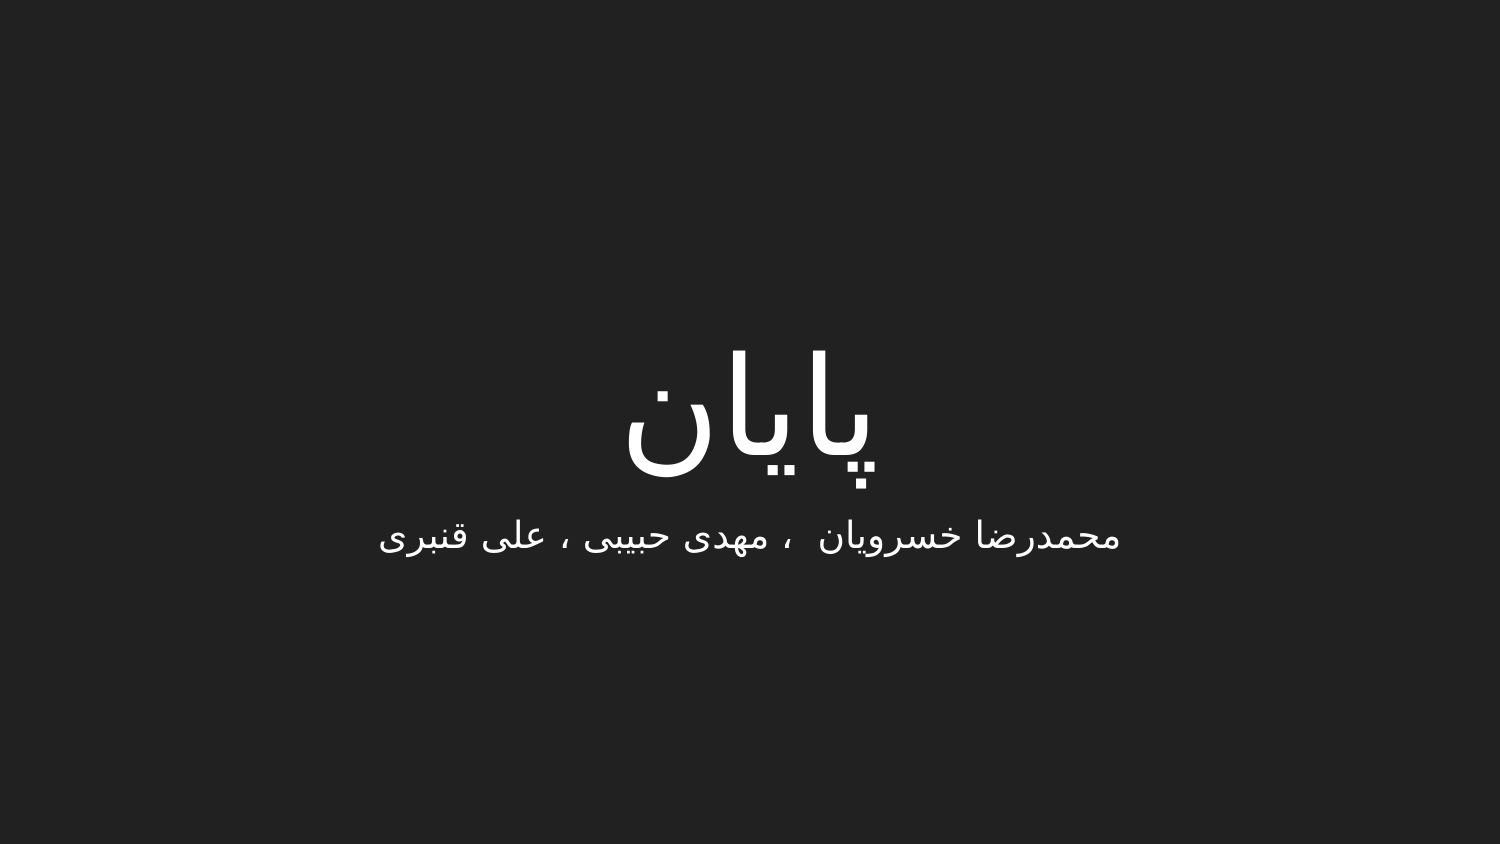

پایان
محمدرضا خسرویان  ، مهدی حبیبی ، علی قنبری